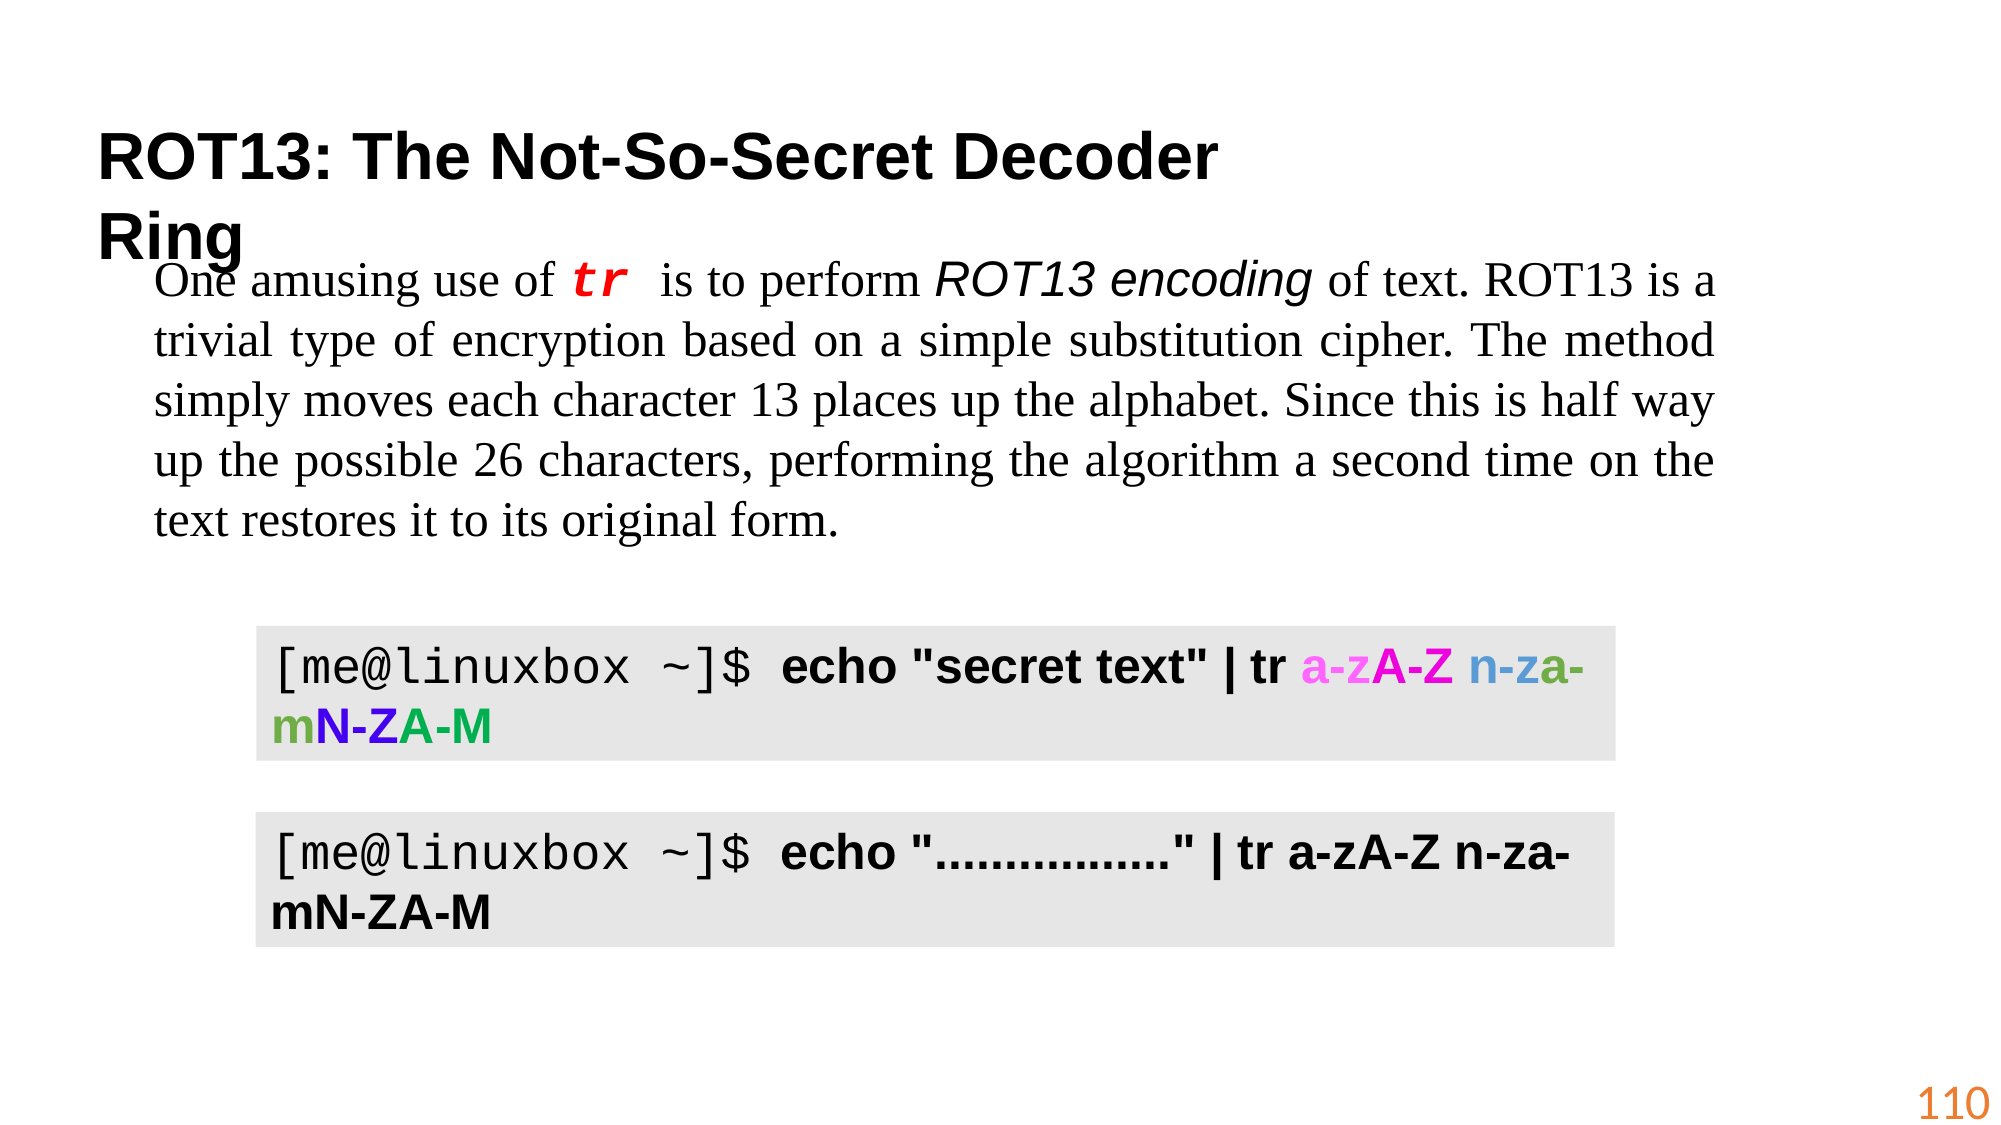

ROT13: The Not-So-Secret Decoder Ring
One amusing use of tr is to perform ROT13 encoding of text. ROT13 is a trivial type of encryption based on a simple substitution cipher. The method simply moves each character 13 places up the alphabet. Since this is half way up the possible 26 characters, performing the algorithm a second time on the text restores it to its original form.
[me@linuxbox ~]$ echo "secret text" | tr a-zA-Z n-za-mN-ZA-M
[me@linuxbox ~]$ echo "................." | tr a-zA-Z n-za-mN-ZA-M
110